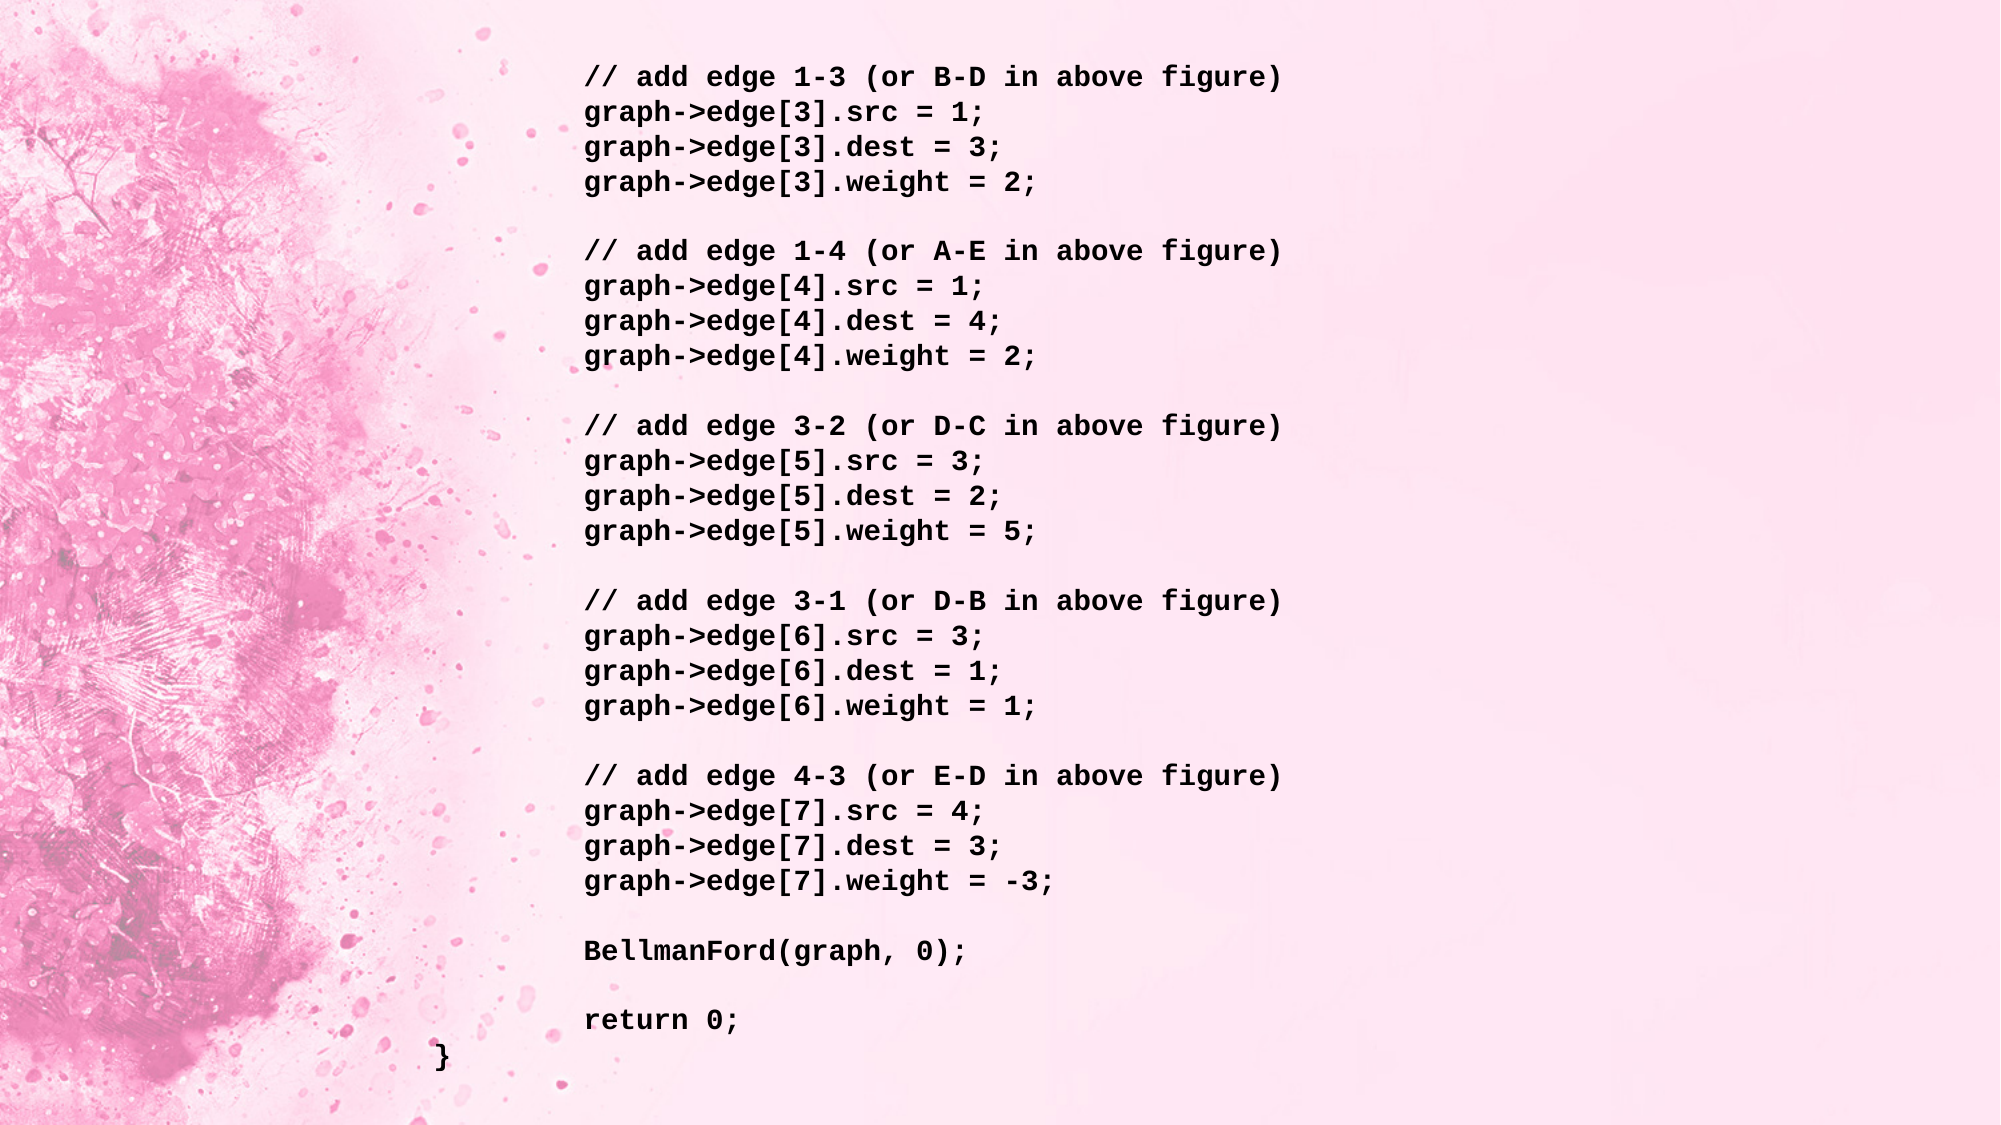

// add edge 1-3 (or B-D in above figure)
	graph->edge[3].src = 1;
	graph->edge[3].dest = 3;
	graph->edge[3].weight = 2;

	// add edge 1-4 (or A-E in above figure)
	graph->edge[4].src = 1;
	graph->edge[4].dest = 4;
	graph->edge[4].weight = 2;

	// add edge 3-2 (or D-C in above figure)
	graph->edge[5].src = 3;
	graph->edge[5].dest = 2;
	graph->edge[5].weight = 5;

	// add edge 3-1 (or D-B in above figure)
	graph->edge[6].src = 3;
	graph->edge[6].dest = 1;
	graph->edge[6].weight = 1;

	// add edge 4-3 (or E-D in above figure)
	graph->edge[7].src = 4;
	graph->edge[7].dest = 3;
	graph->edge[7].weight = -3;

	BellmanFord(graph, 0);

	return 0;
}